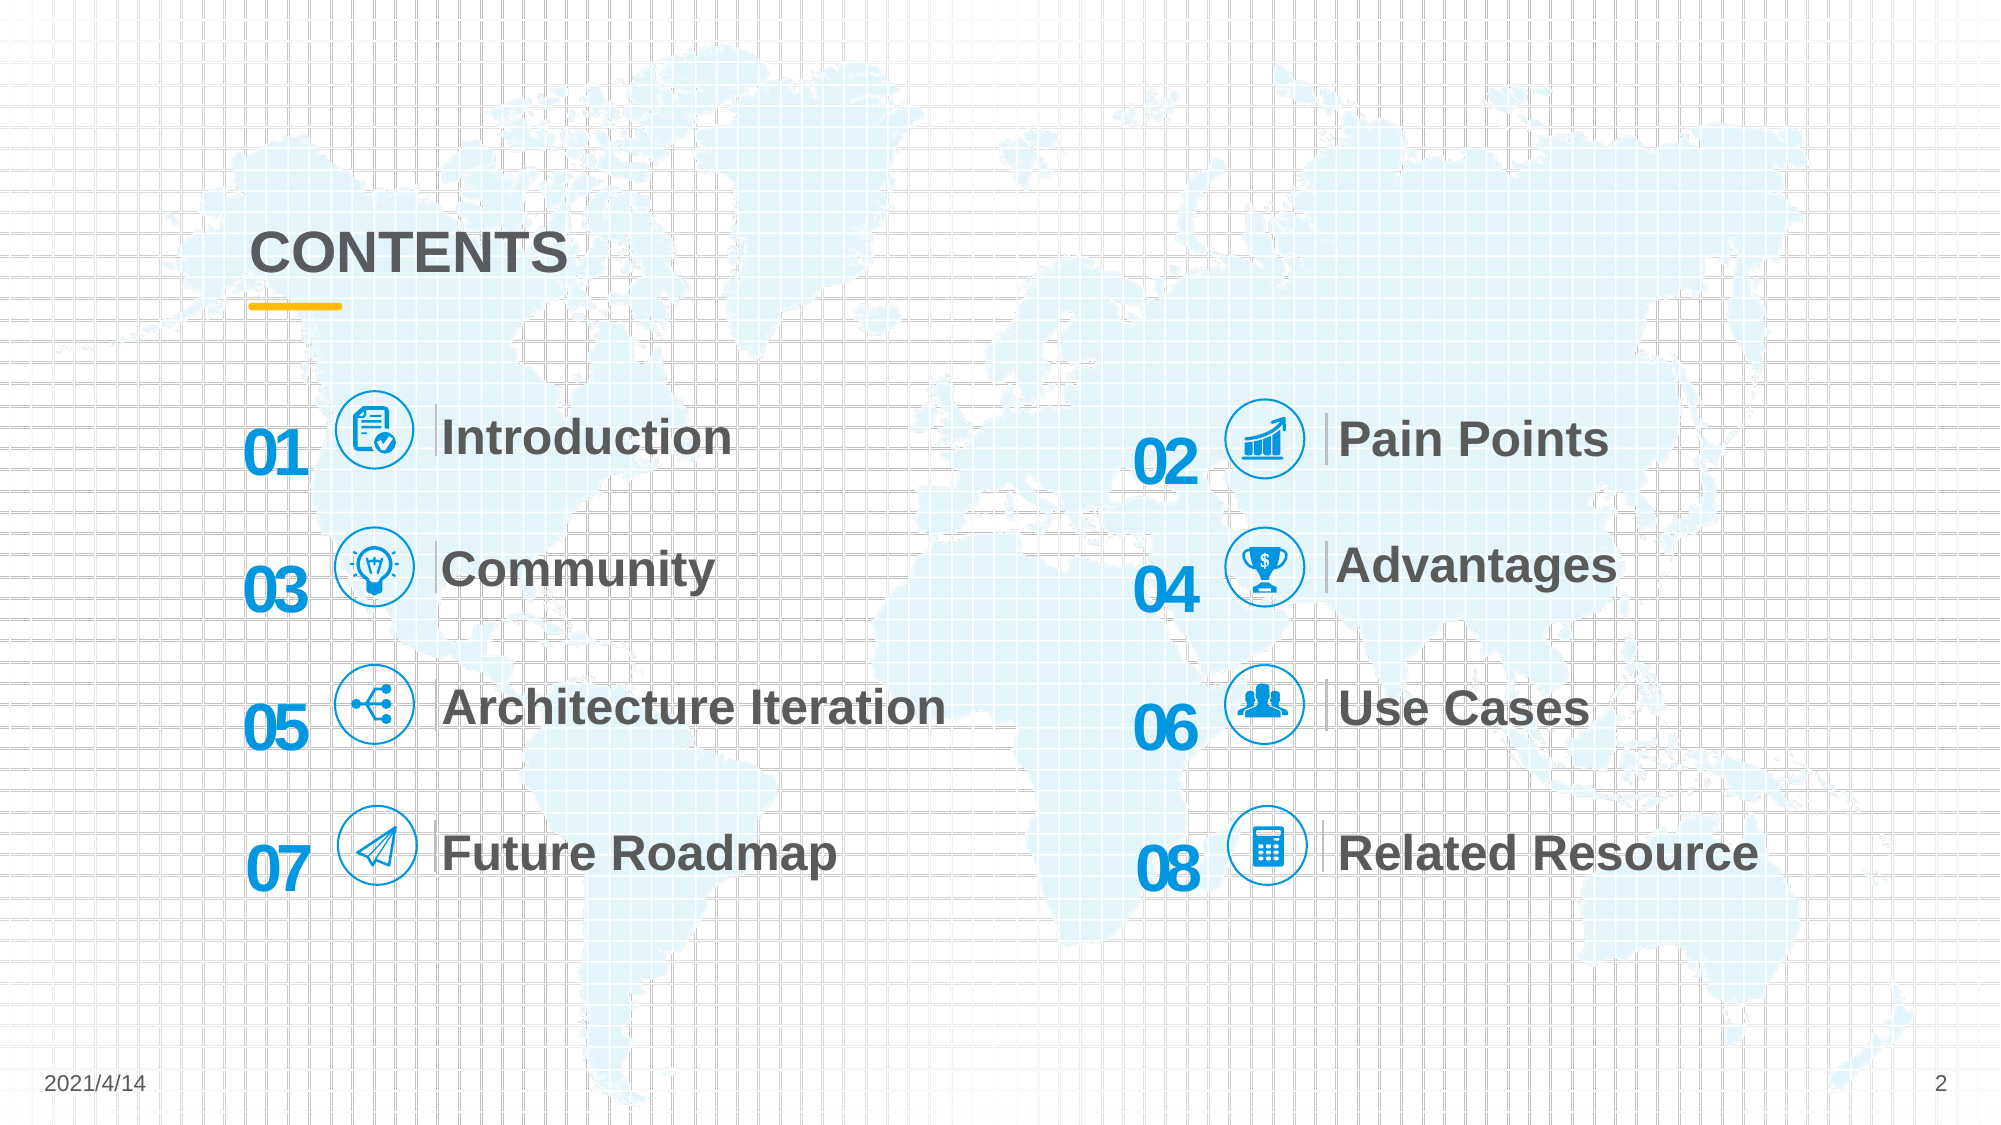

CONTENTS

01

Introduction
02

Community
Pain Points
03

Architecture Iteration
04
Advantages

05

06

  Use Cases

07
Future Roadmap

08
 Related Resource